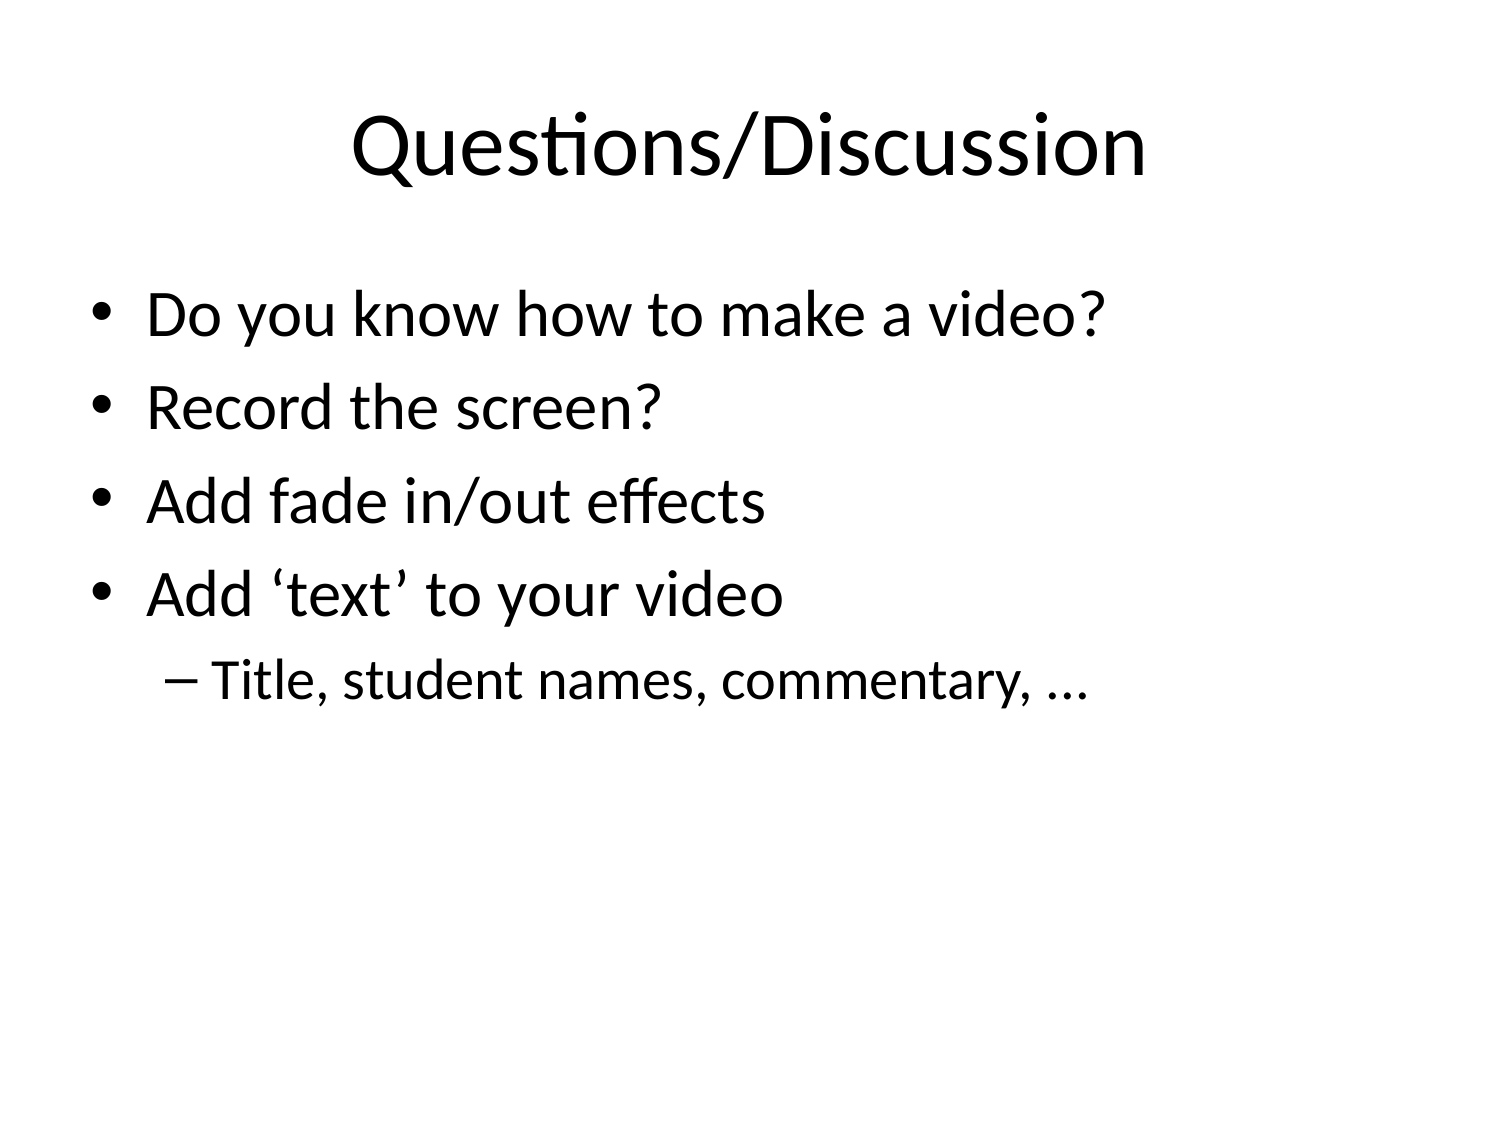

# Questions/Discussion
Do you know how to make a video?
Record the screen?
Add fade in/out effects
Add ‘text’ to your video
Title, student names, commentary, ...